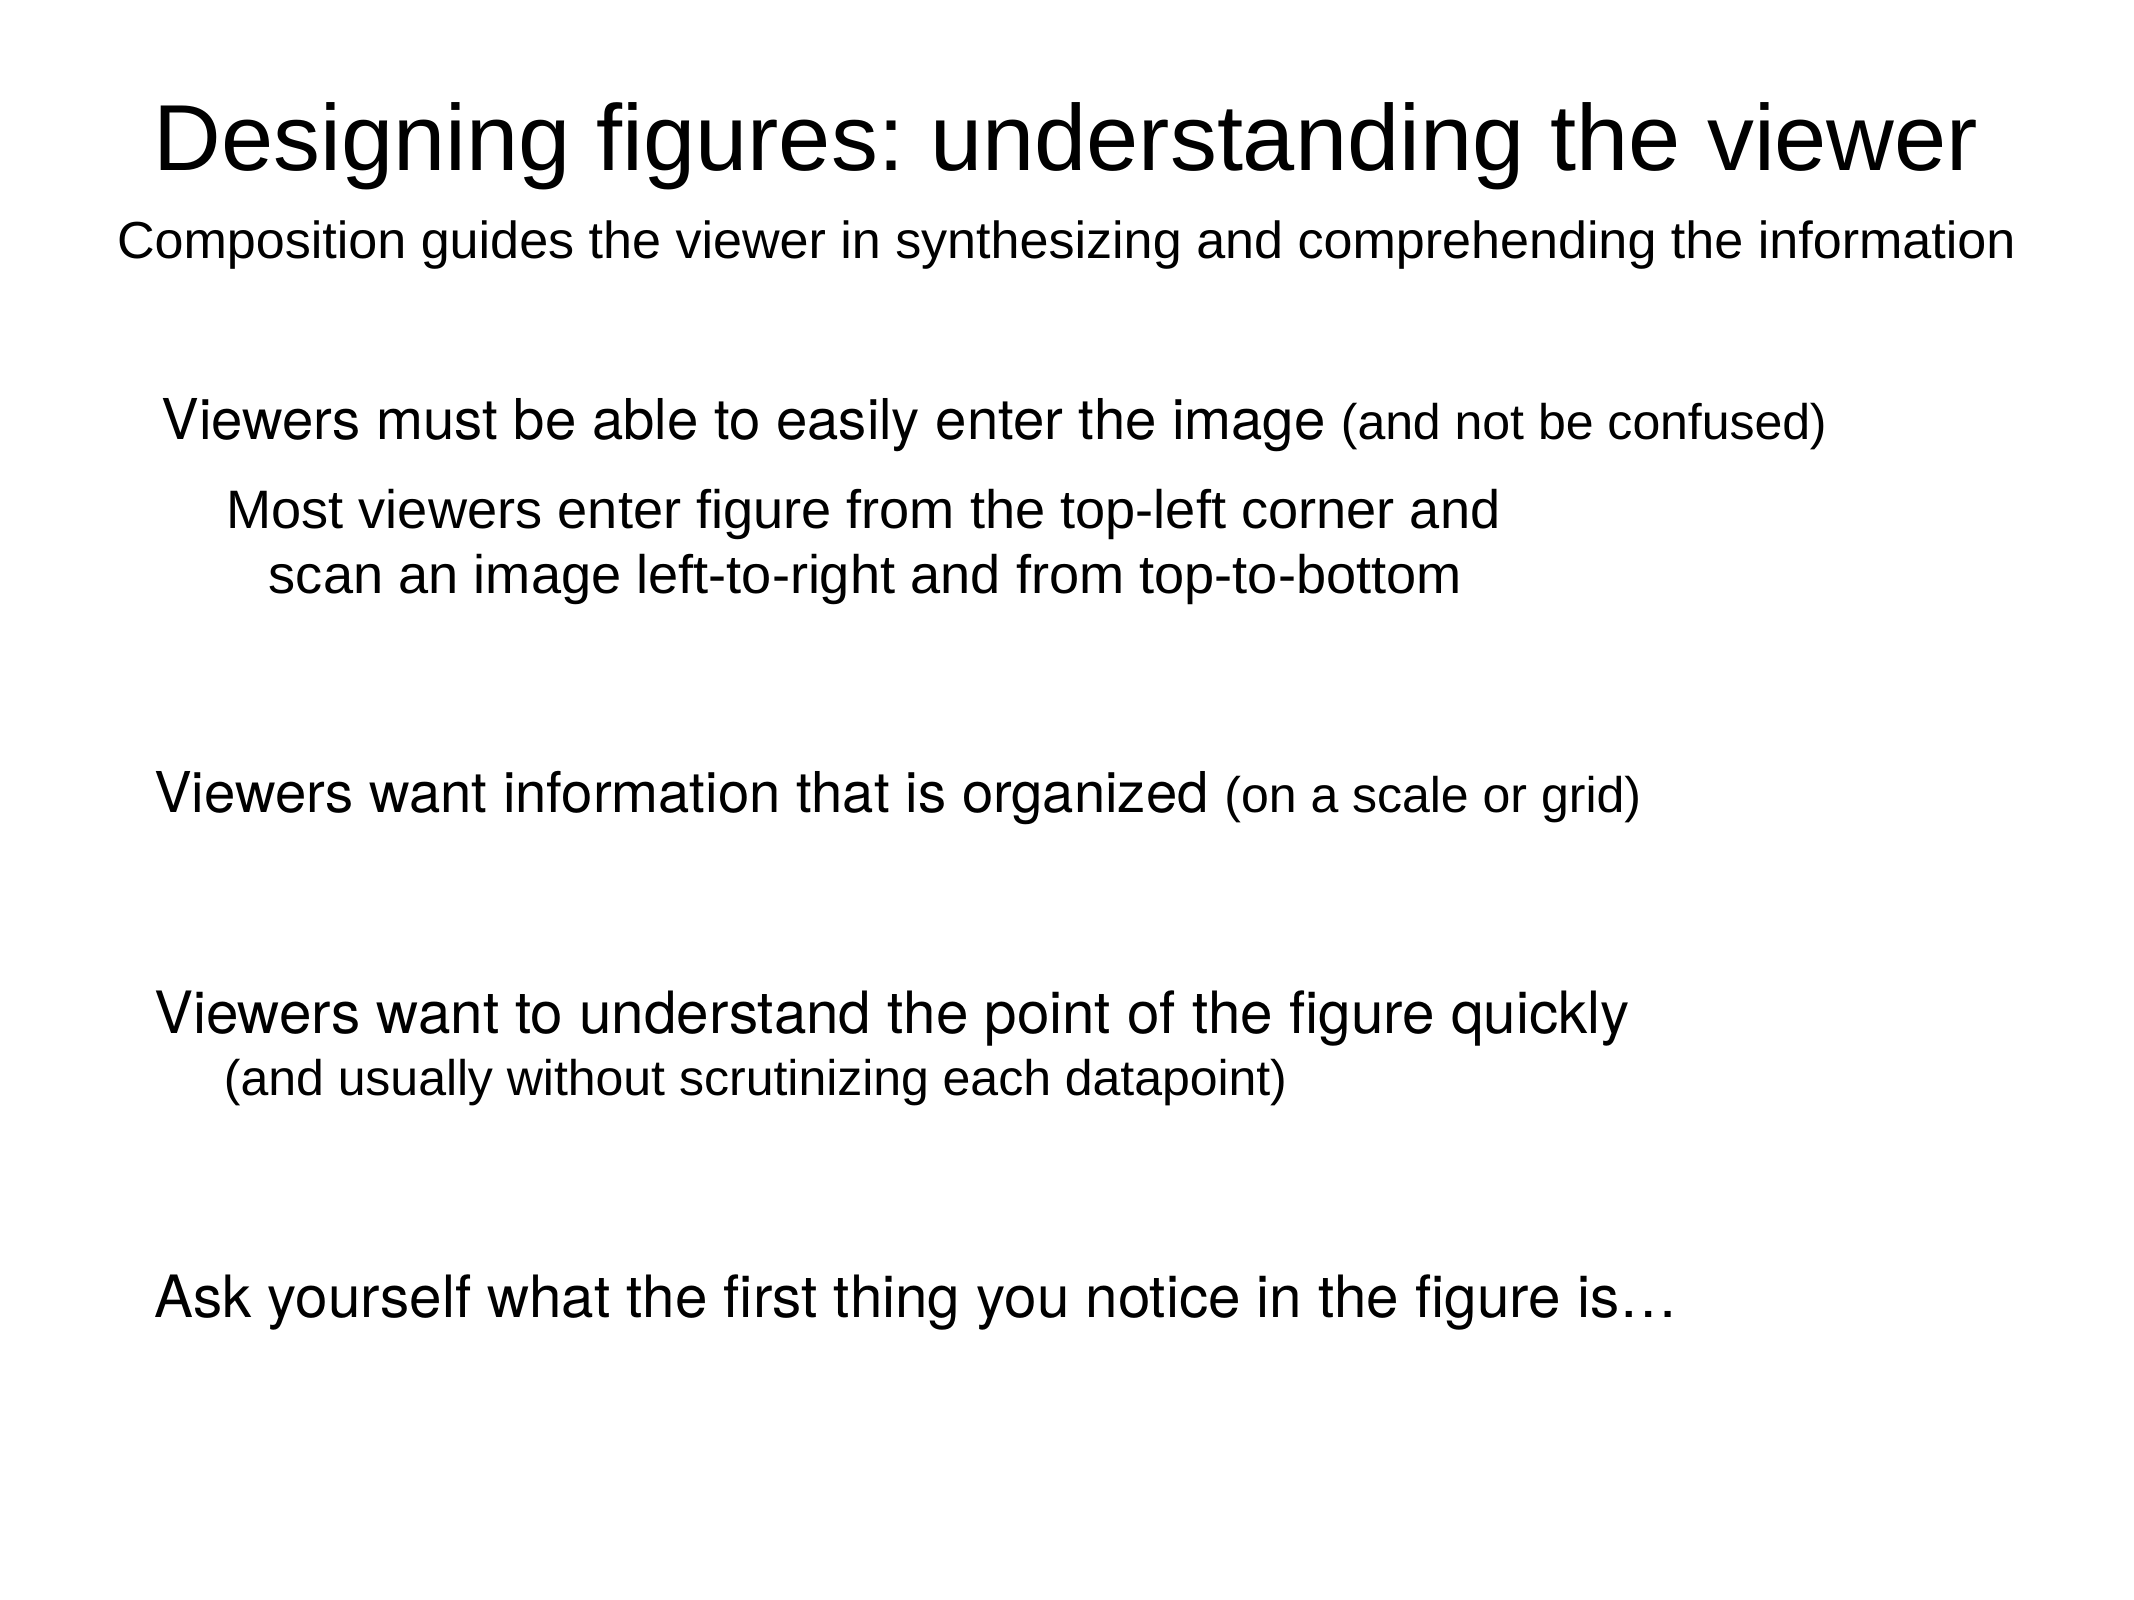

Designing figures: understanding the viewer
Composition guides the viewer in synthesizing and comprehending the information
Viewers must be able to easily enter the image (and not be confused)
Most viewers enter figure from the top-left corner and scan an image left-to-right and from top-to-bottom
Viewers want information that is organized (on a scale or grid)
Viewers want to understand the point of the figure quickly (and usually without scrutinizing each datapoint)
Ask yourself what the first thing you notice in the figure is…